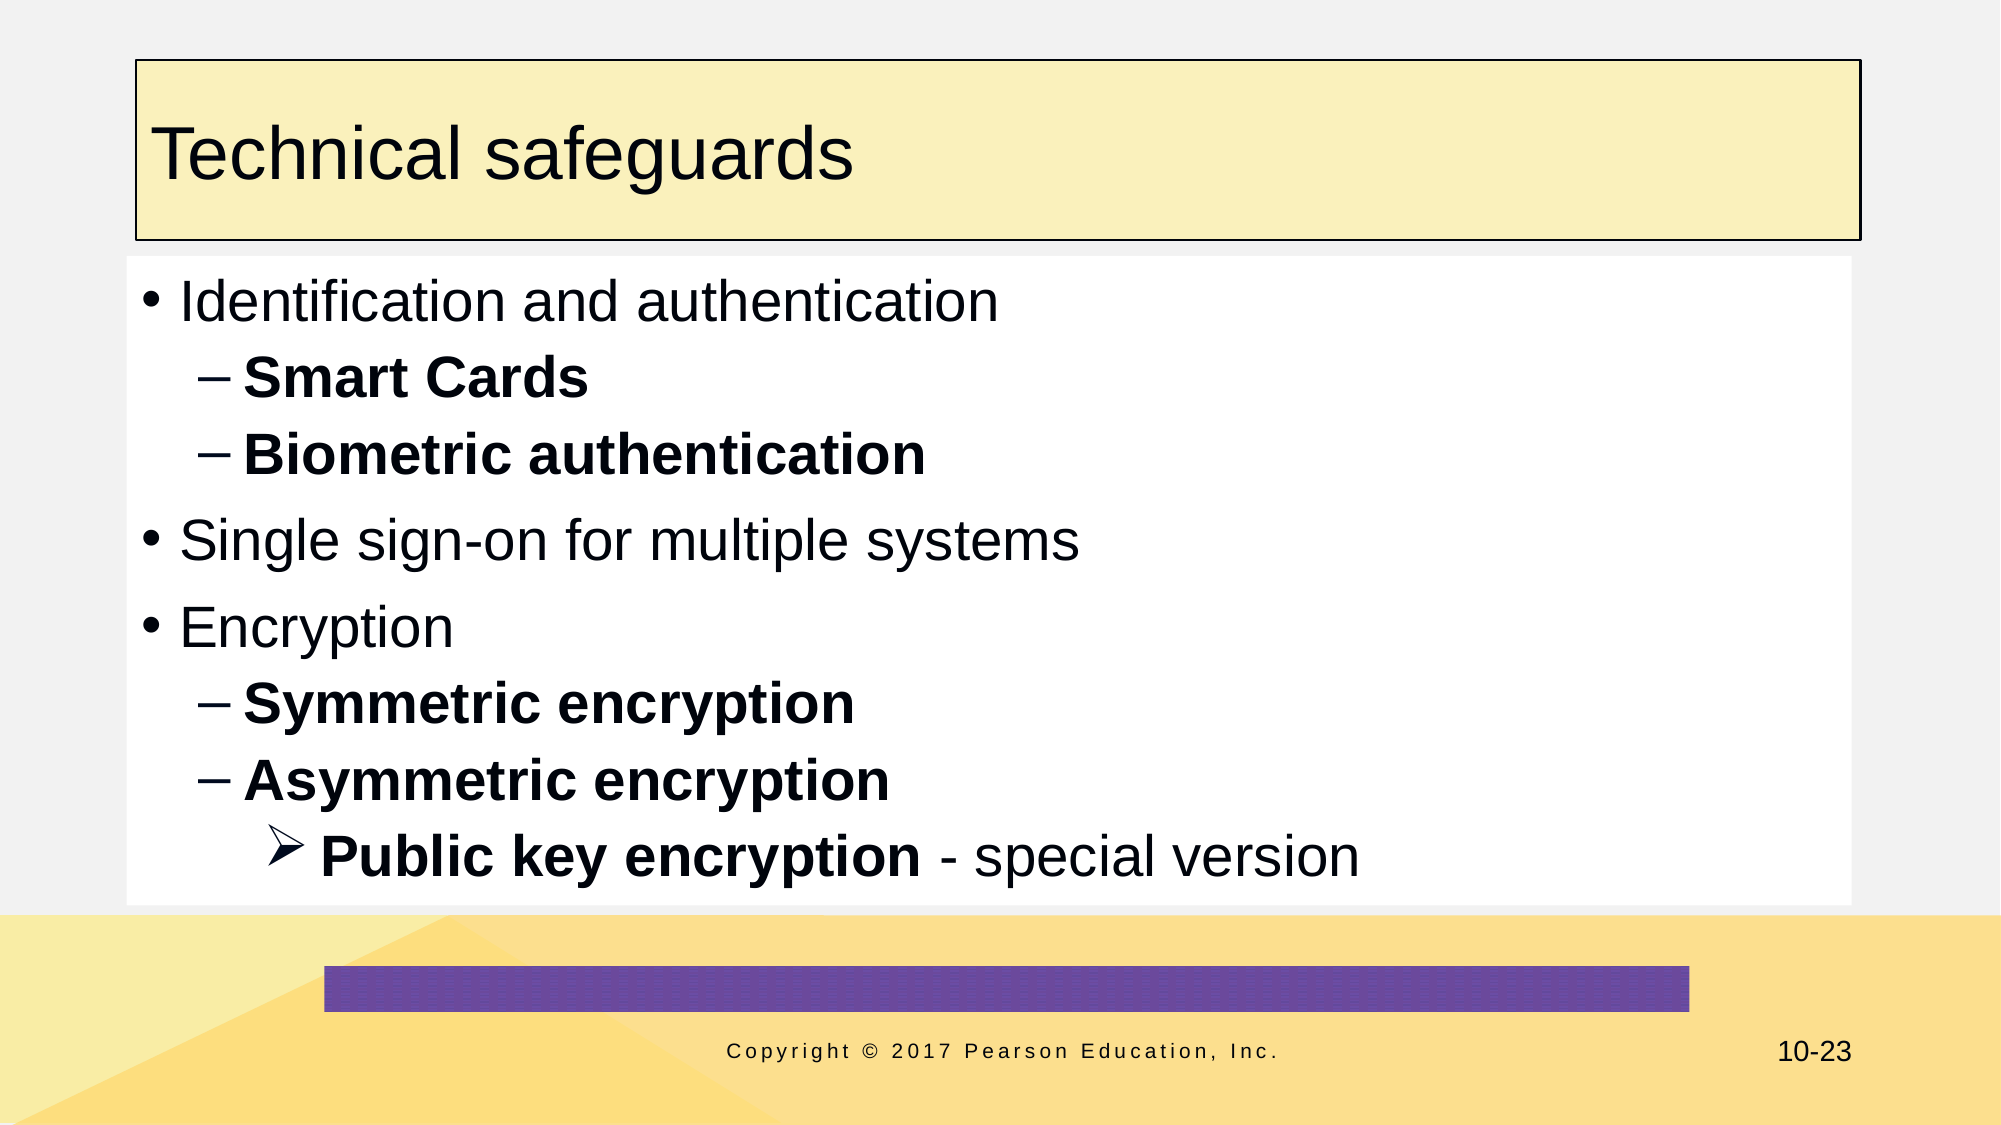

# Technical safeguards
Identification and authentication
Smart Cards
Biometric authentication
Single sign-on for multiple systems
Encryption
Symmetric encryption
Asymmetric encryption
Public key encryption - special version
Copyright © 2017 Pearson Education, Inc.